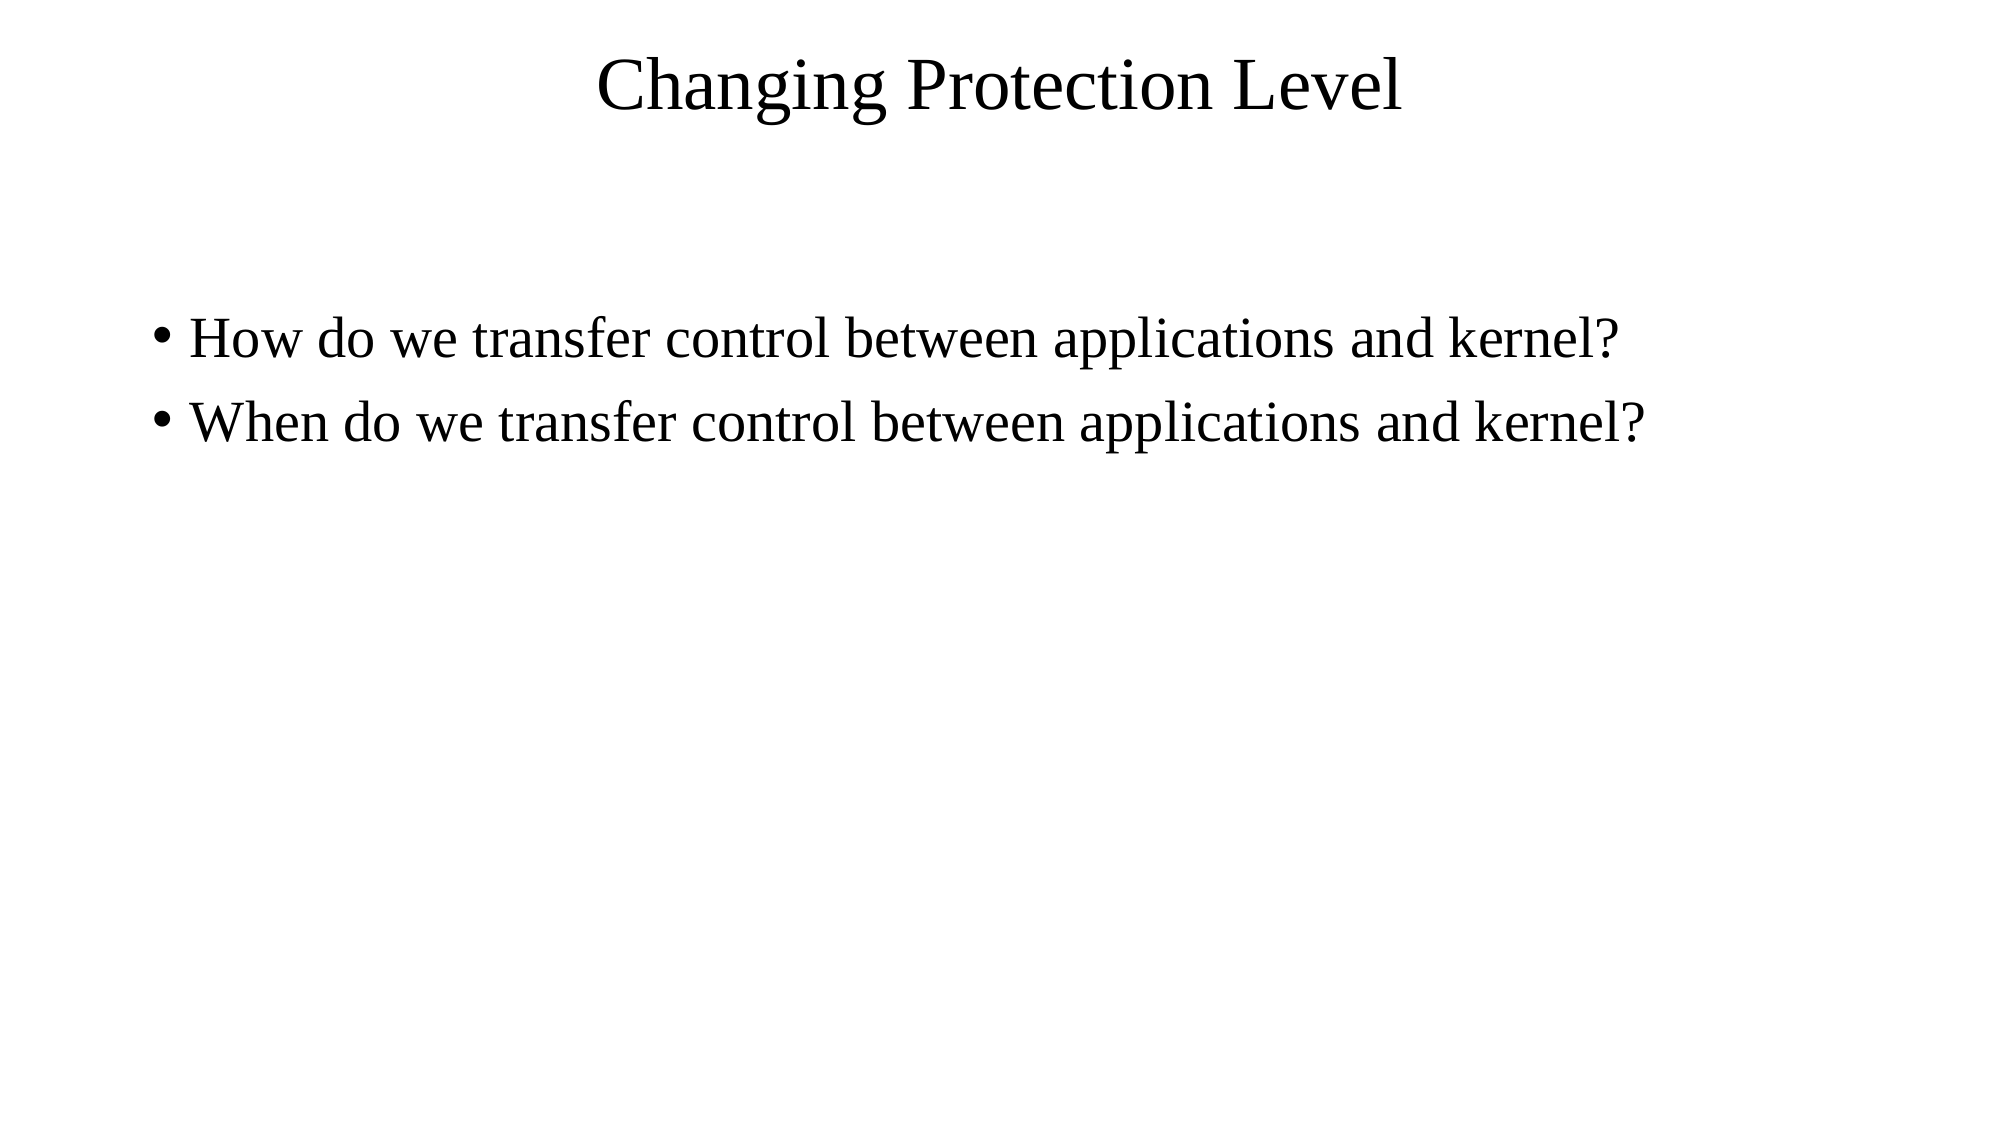

# Changing Protection Level
How do we transfer control between applications and kernel?
When do we transfer control between applications and kernel?